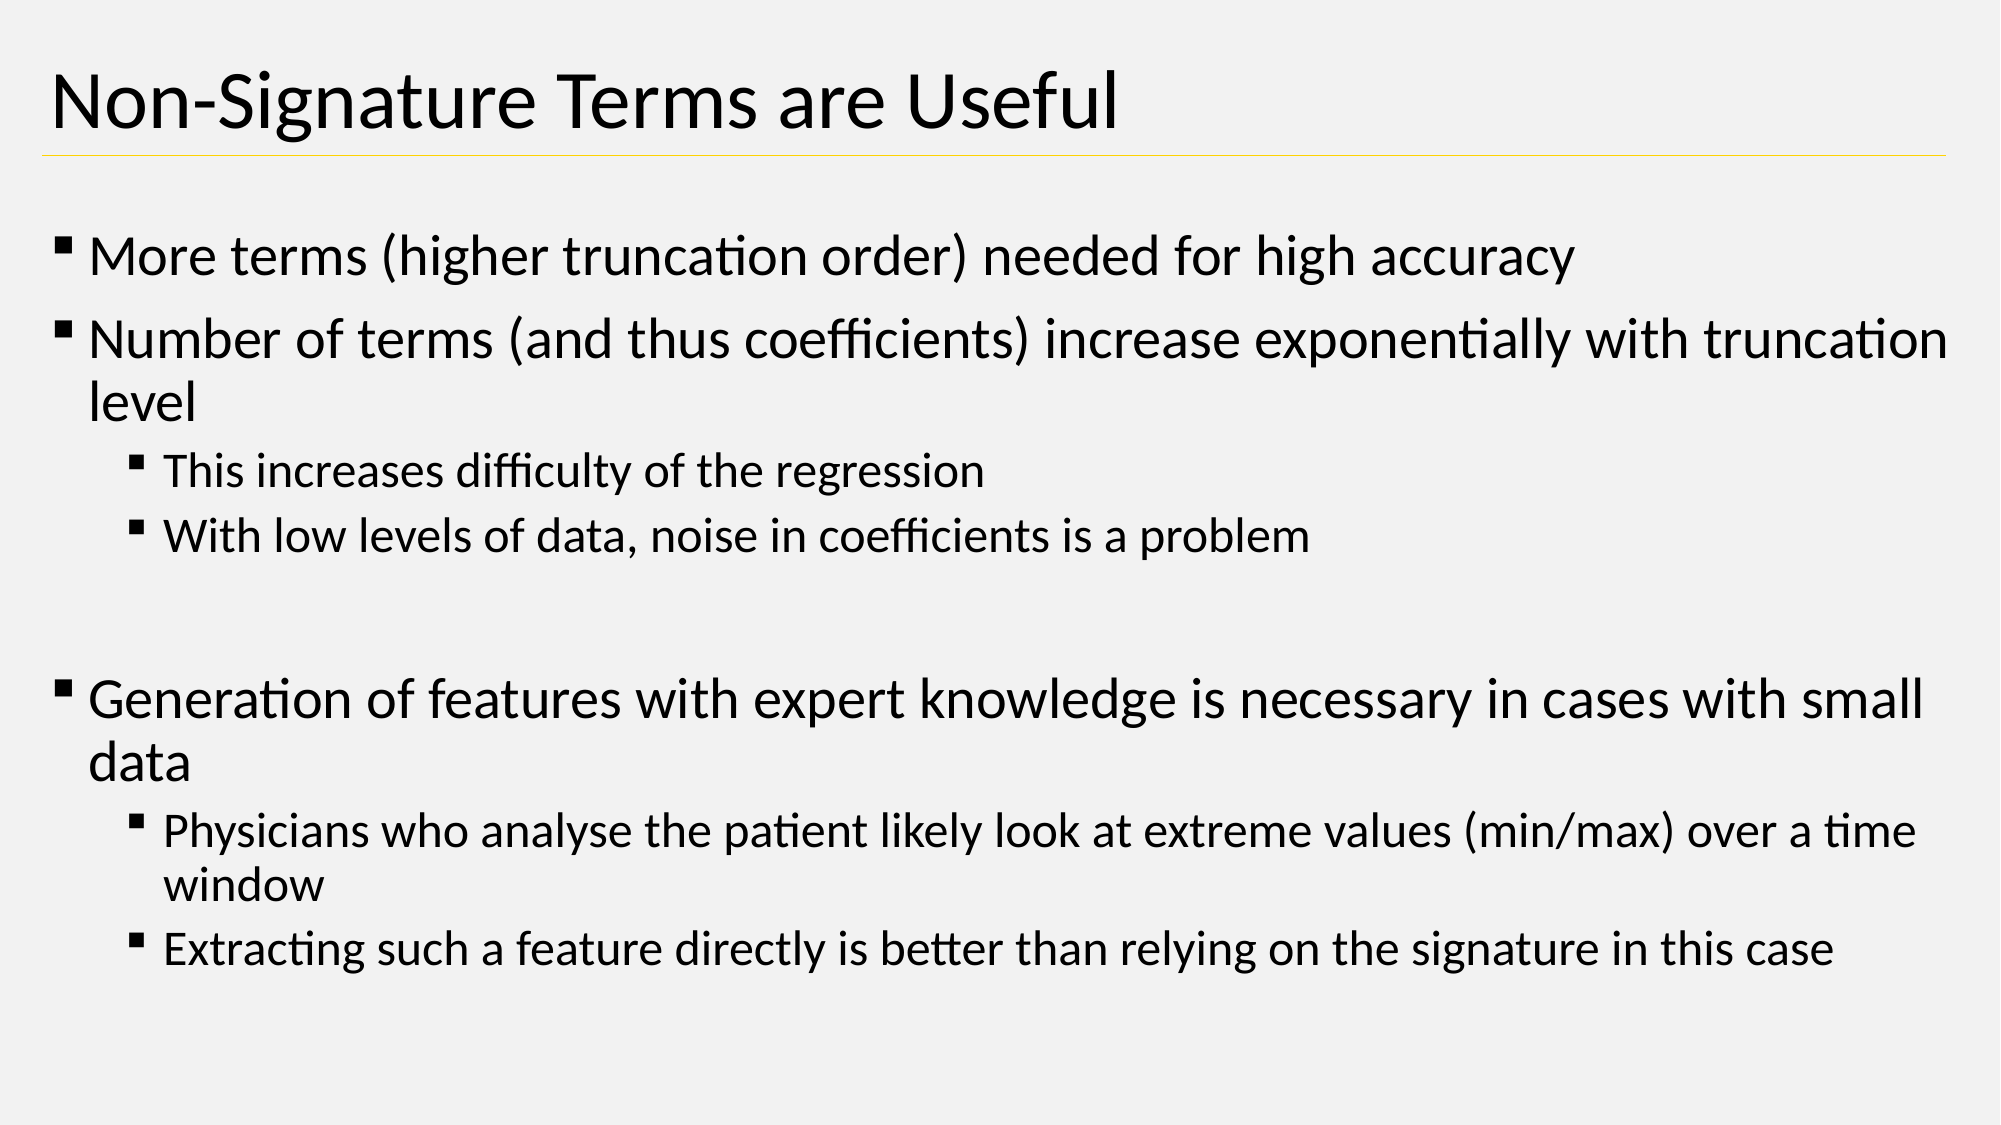

Non-Signature Terms are Useful
More terms (higher truncation order) needed for high accuracy
Number of terms (and thus coefficients) increase exponentially with truncation level
This increases difficulty of the regression
With low levels of data, noise in coefficients is a problem

Generation of features with expert knowledge is necessary in cases with small data
Physicians who analyse the patient likely look at extreme values (min/max) over a time window
Extracting such a feature directly is better than relying on the signature in this case